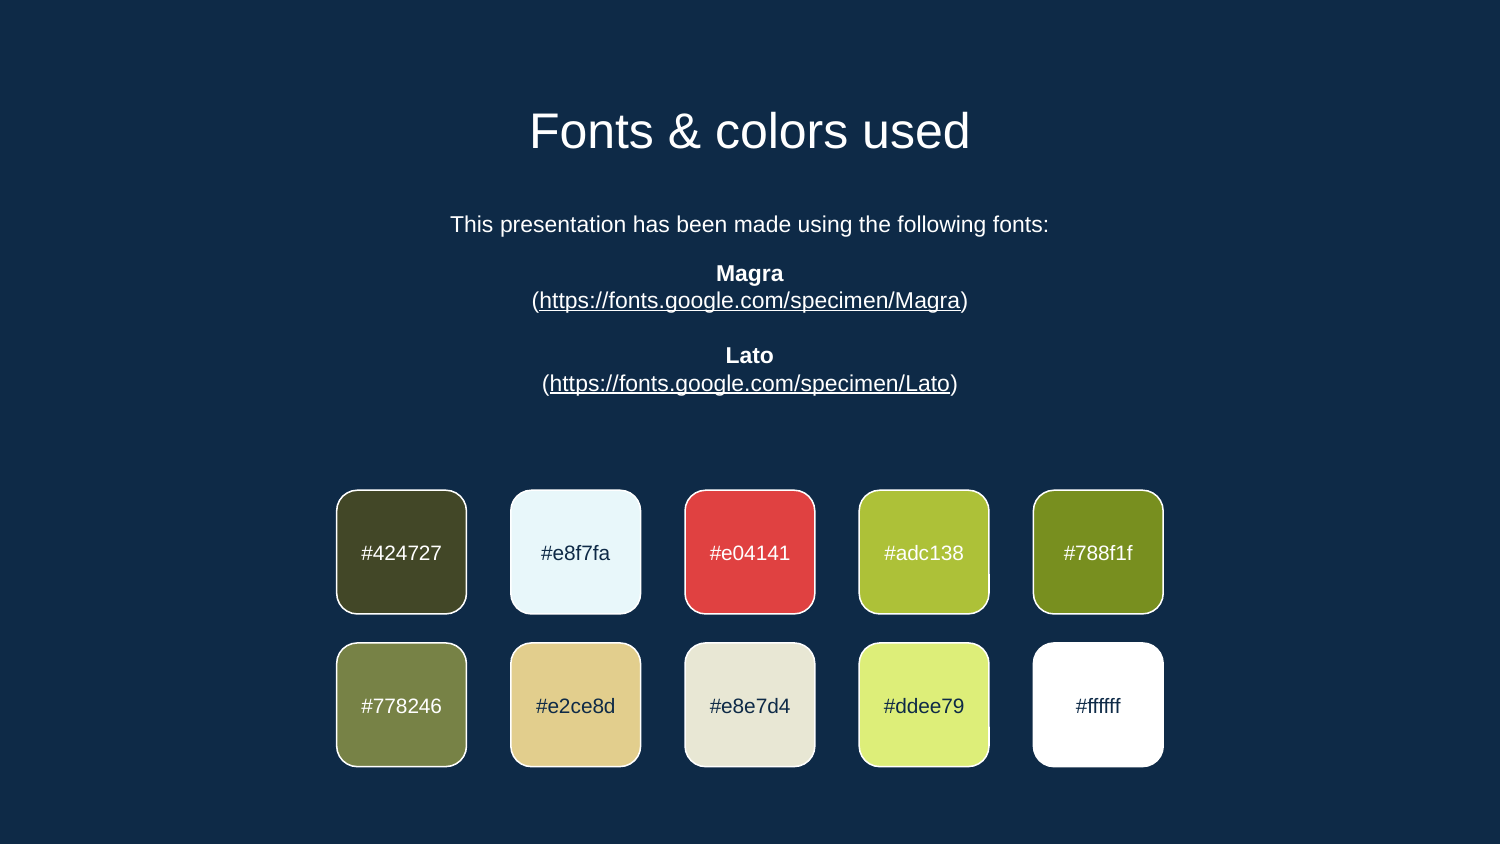

# Fonts & colors used
This presentation has been made using the following fonts:
Magra
(https://fonts.google.com/specimen/Magra)

Lato
(https://fonts.google.com/specimen/Lato)

#424727
#e8f7fa
#e04141
#adc138
#788f1f

#778246
#e2ce8d
#e8e7d4
#ddee79
#ffffff